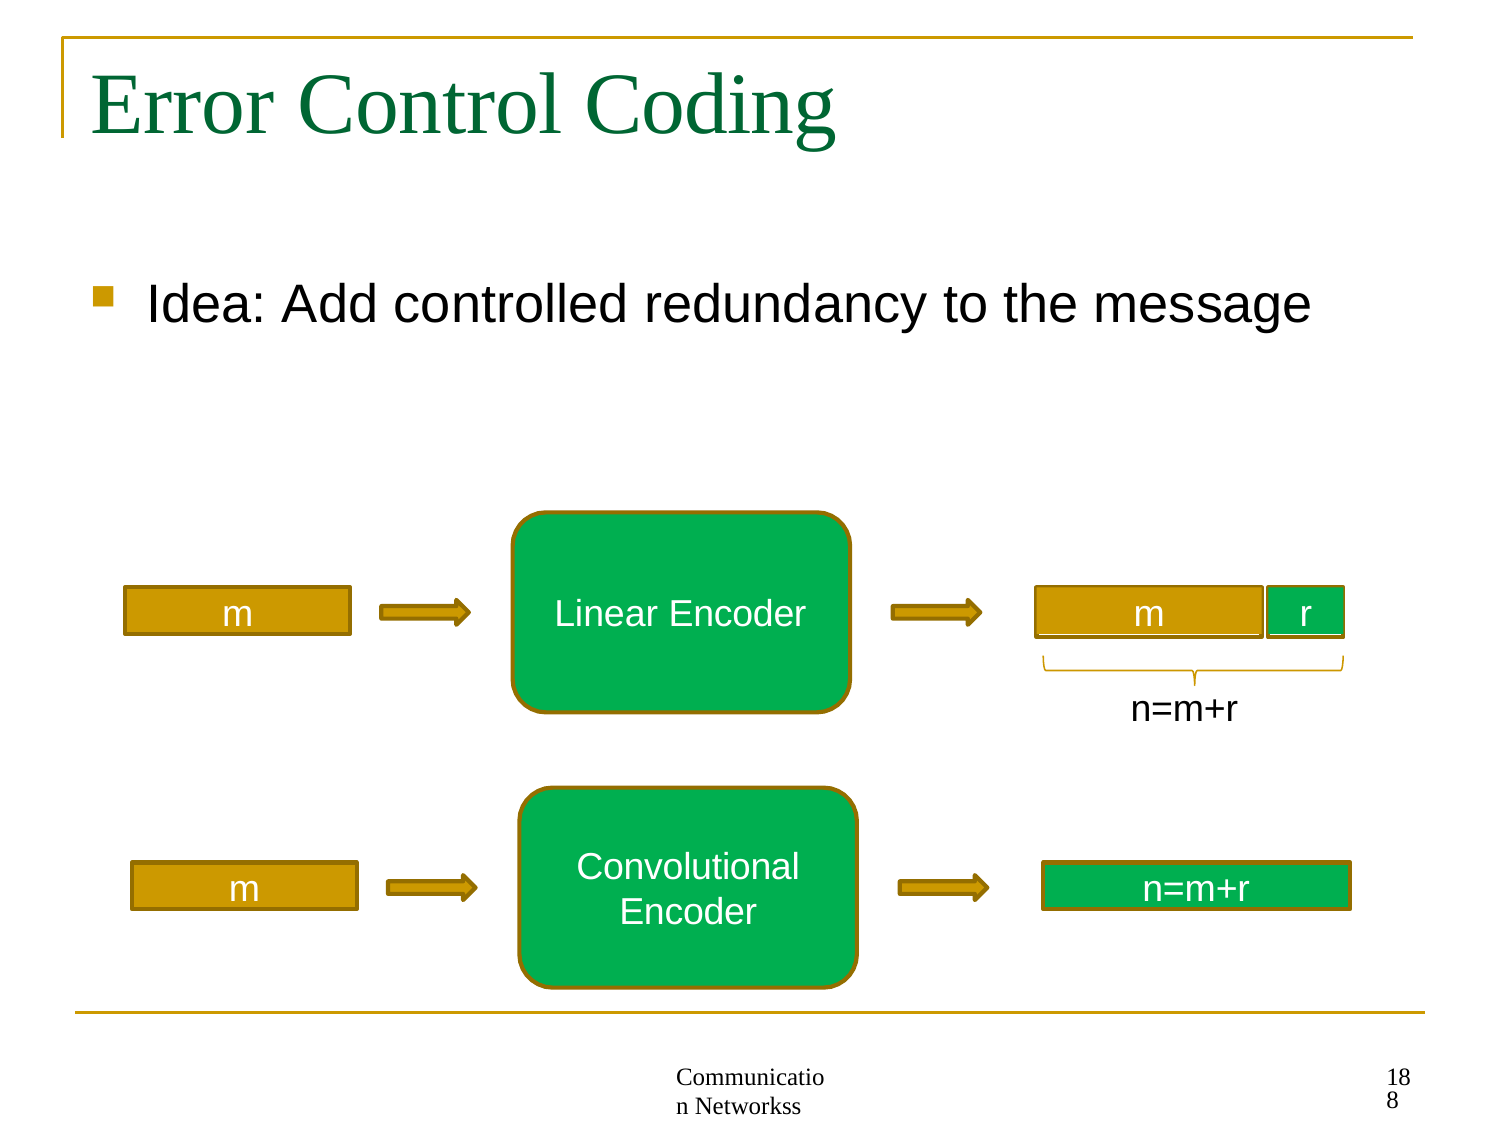

# Error Control Coding
Idea: Add controlled redundancy to the message

Linear Encoder
m

m

r

n=m+r

Convolutional
Encoder
m
n=m+r

188
Communication Networkss